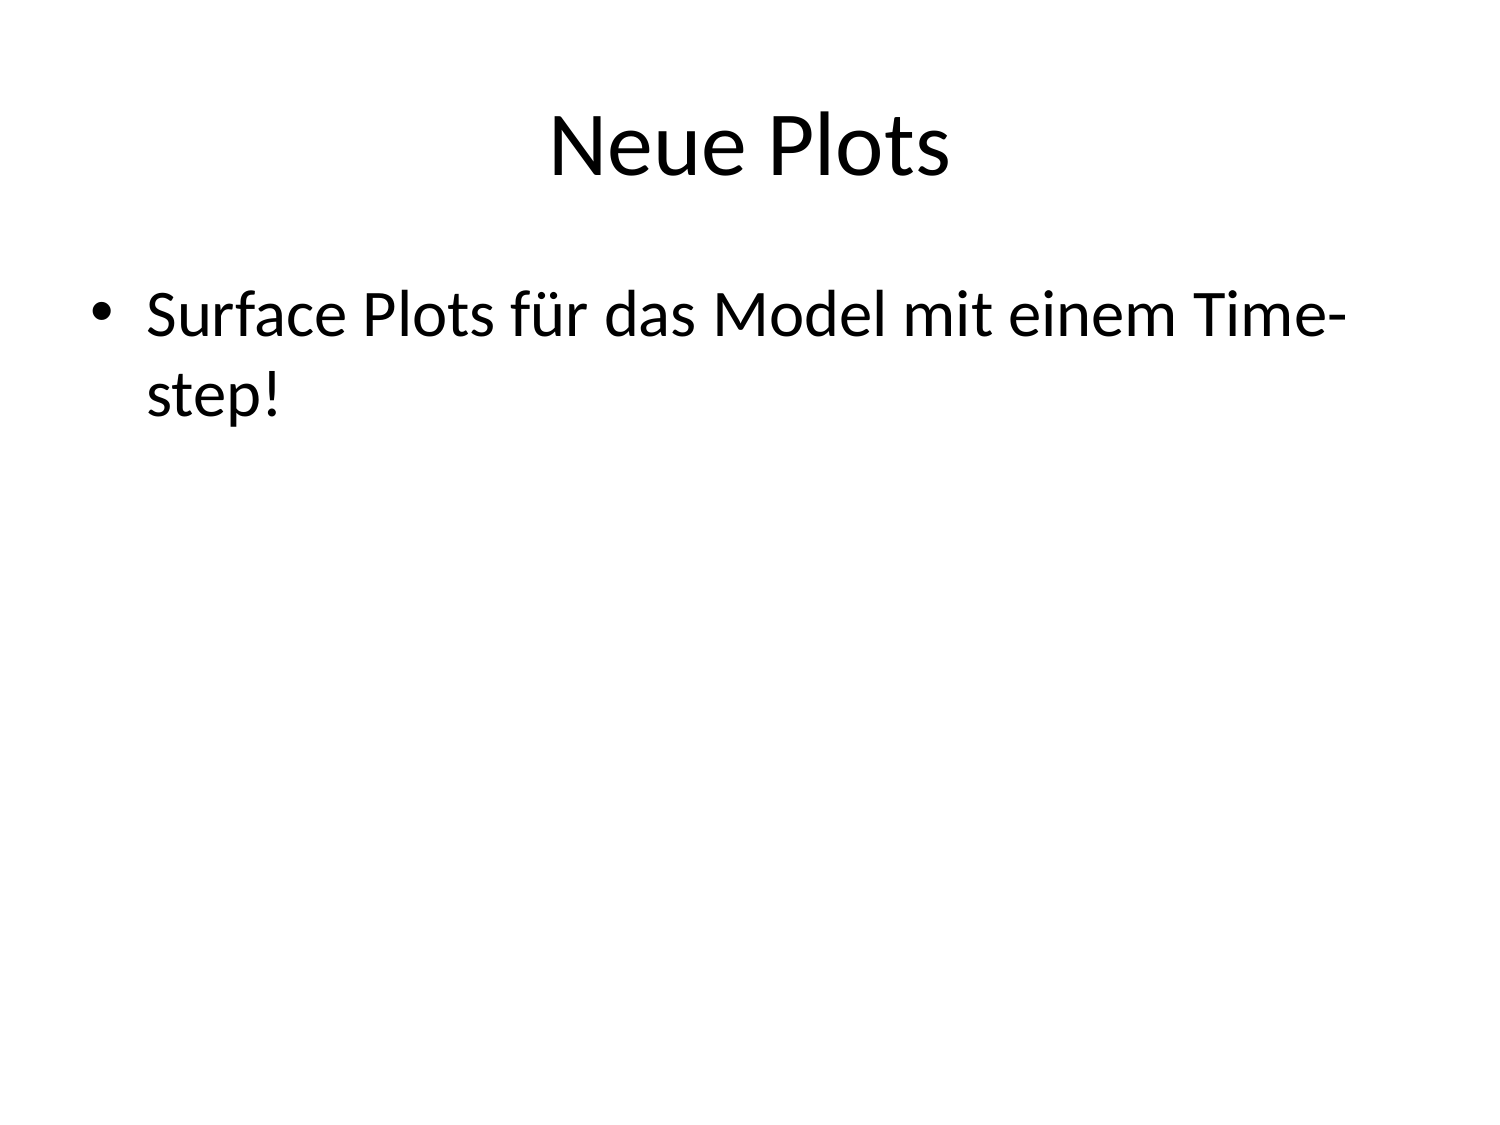

# Neue Plots
Surface Plots für das Model mit einem Time-step!